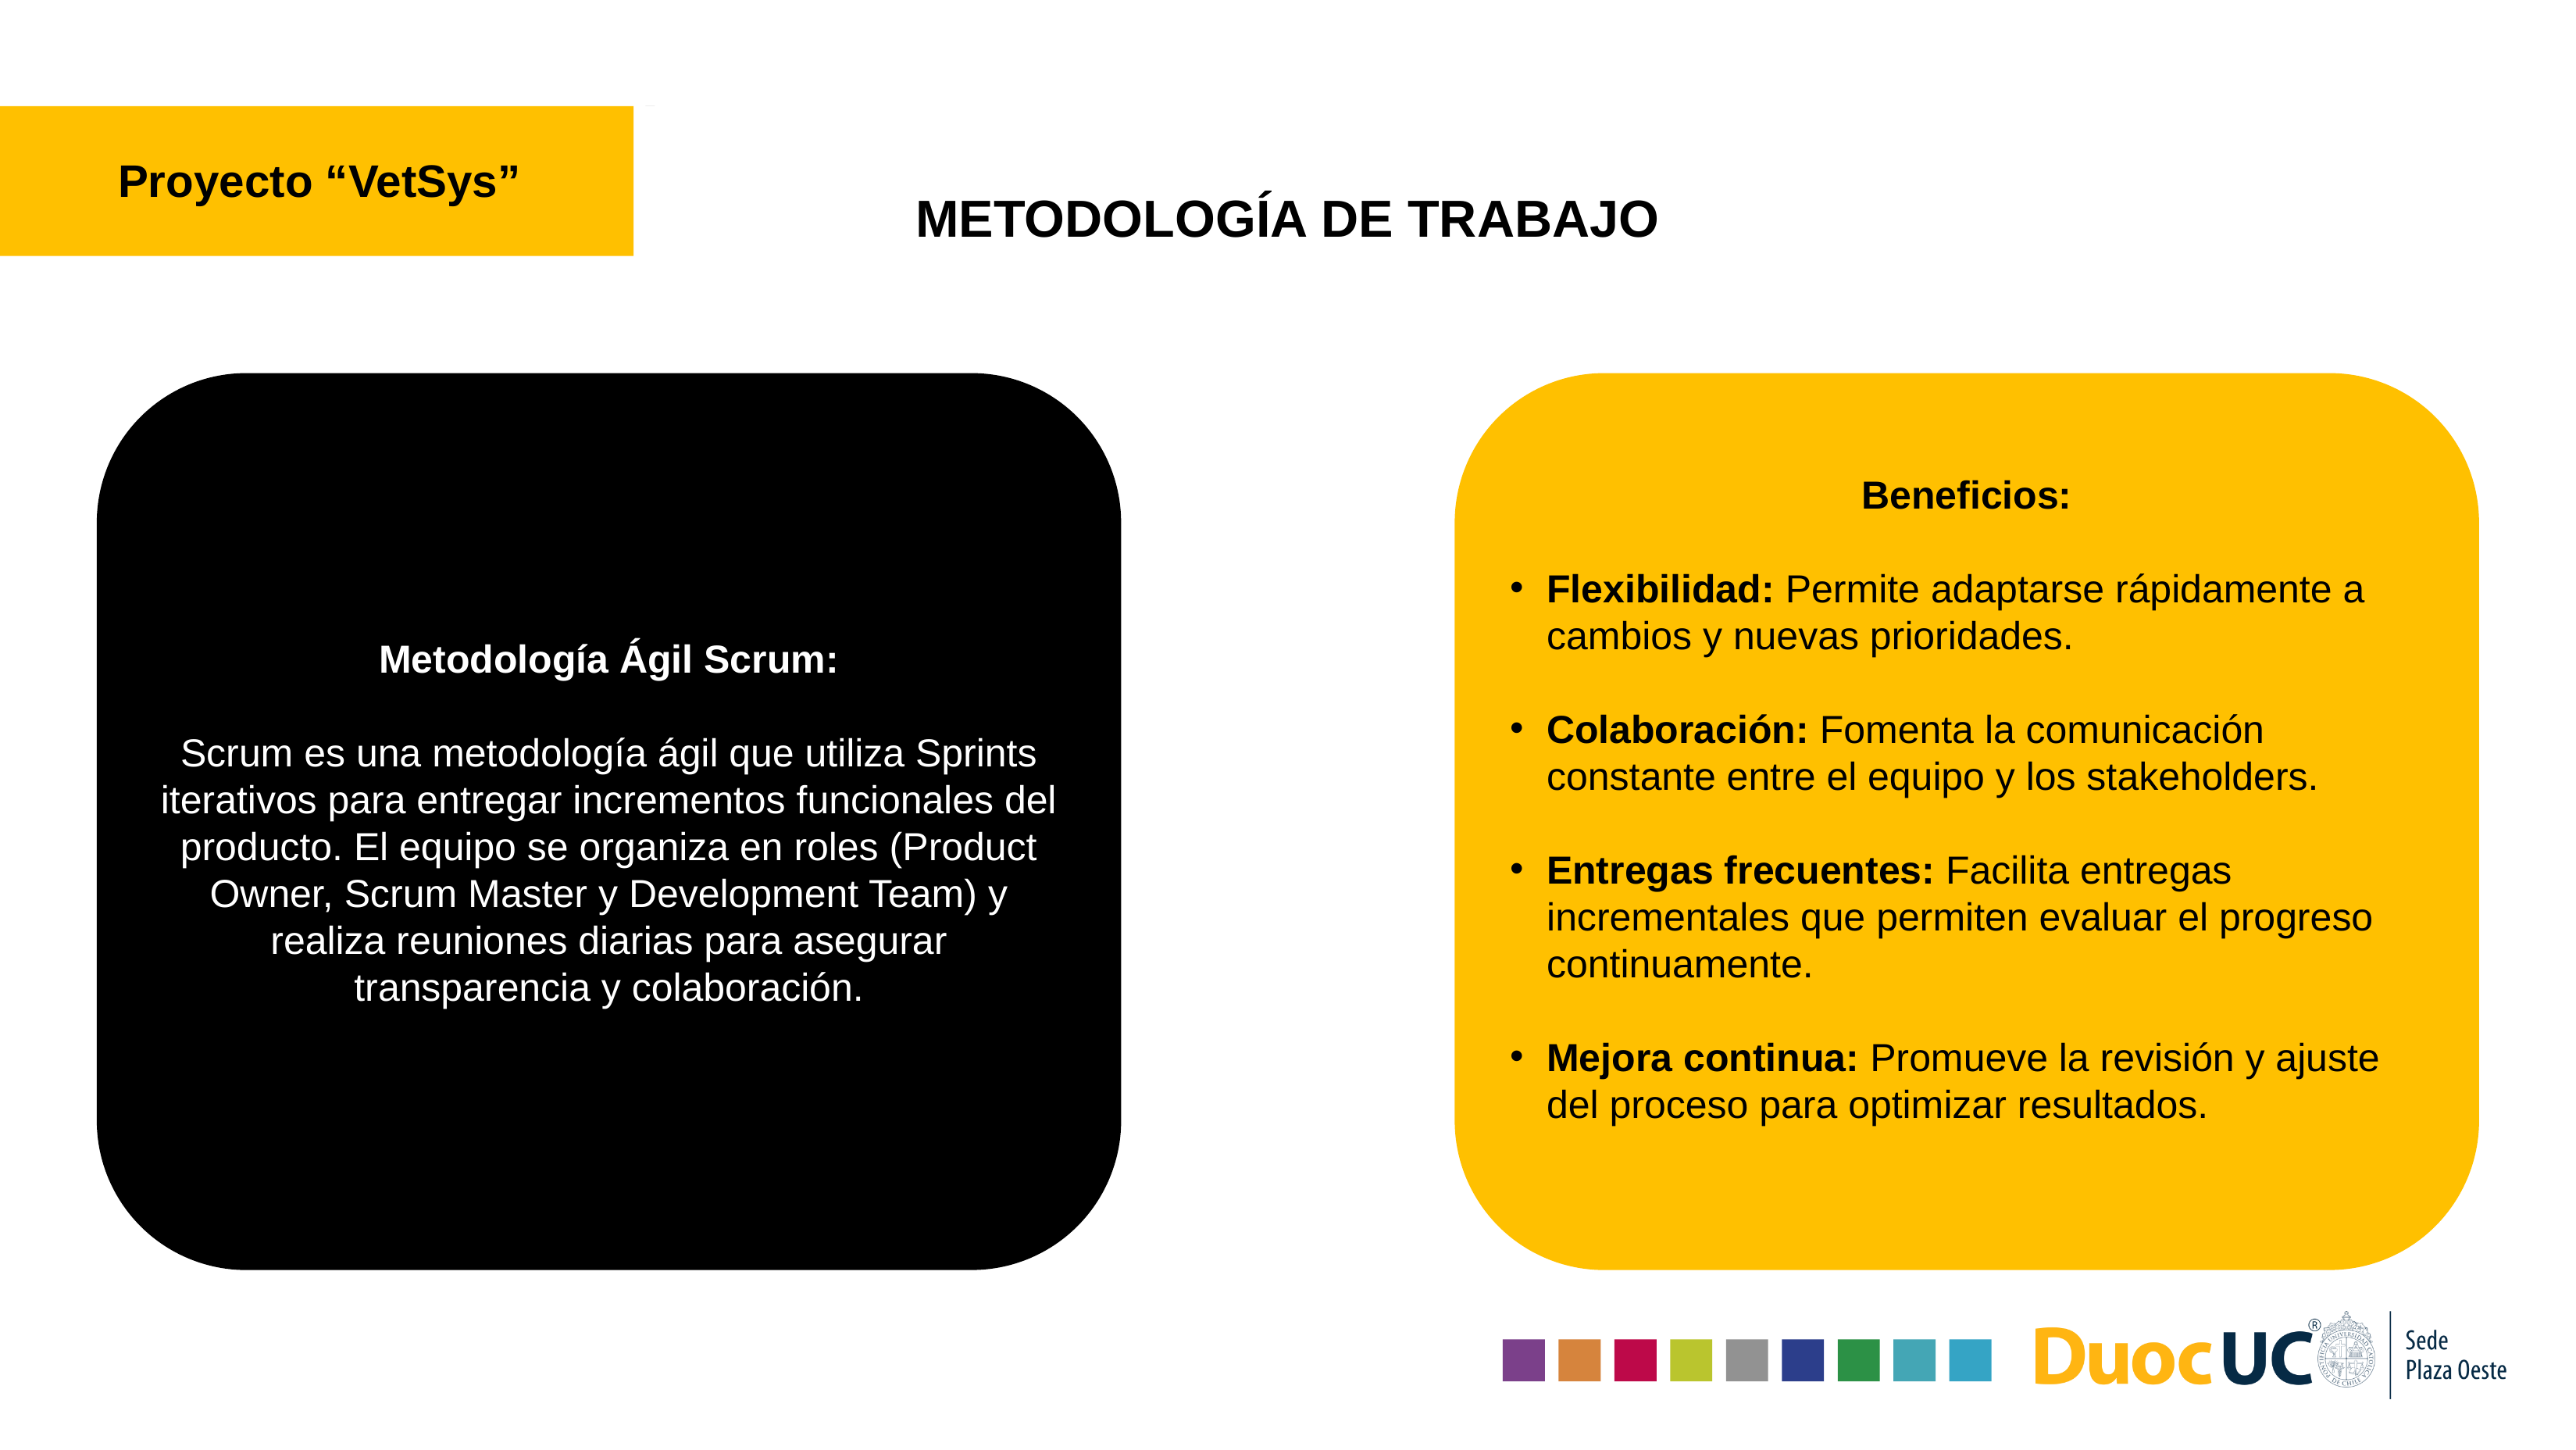

Proyecto “VetSys”
METODOLOGÍA DE TRABAJO
Metodología Ágil Scrum:

Scrum es una metodología ágil que utiliza Sprints iterativos para entregar incrementos funcionales del producto. El equipo se organiza en roles (Product Owner, Scrum Master y Development Team) y realiza reuniones diarias para asegurar transparencia y colaboración.
Beneficios:

Flexibilidad: Permite adaptarse rápidamente a cambios y nuevas prioridades.

Colaboración: Fomenta la comunicación constante entre el equipo y los stakeholders.

Entregas frecuentes: Facilita entregas incrementales que permiten evaluar el progreso continuamente.

Mejora continua: Promueve la revisión y ajuste del proceso para optimizar resultados.